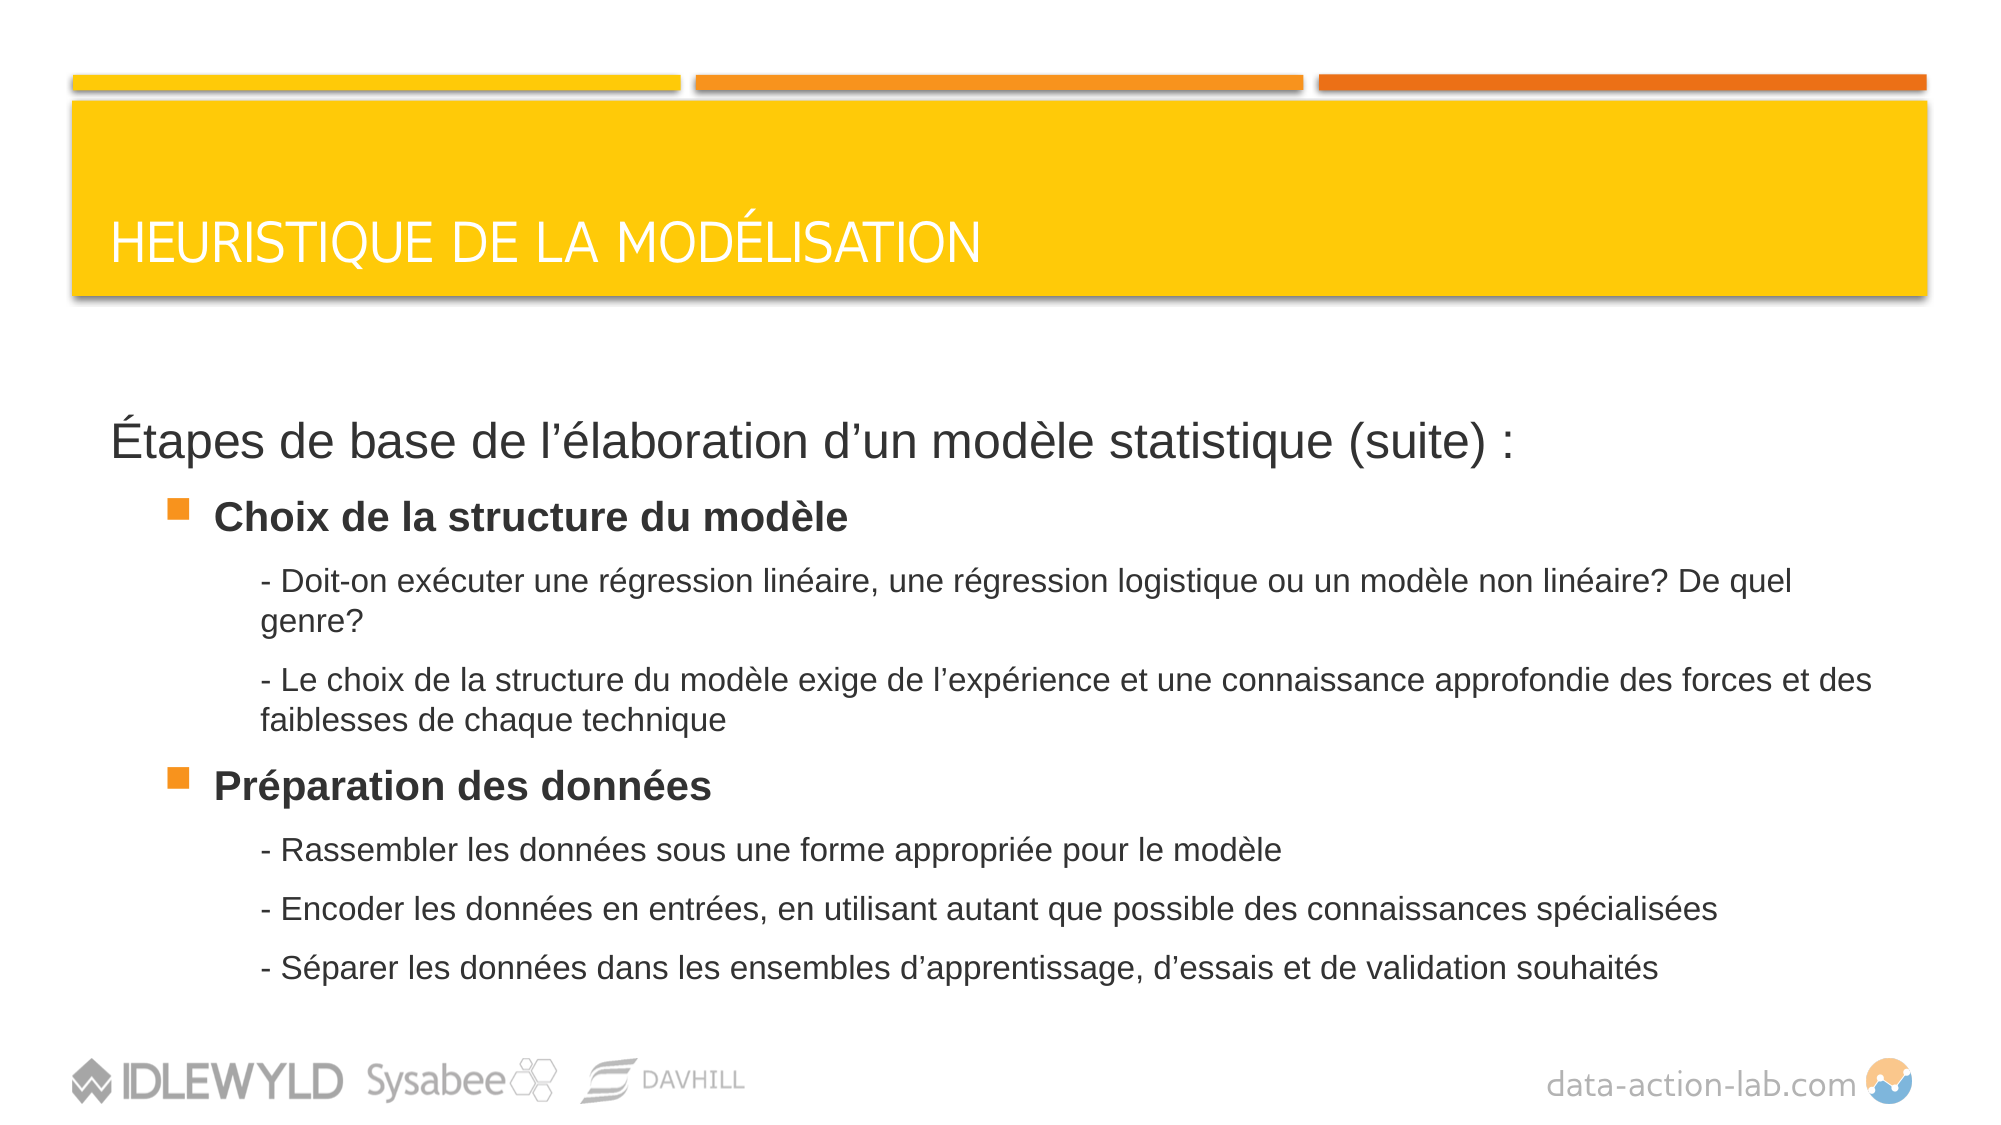

# HEURISTIQUE DE LA MODÉLISATION
Étapes de base de l’élaboration d’un modèle statistique (suite) :
Choix de la structure du modèle
- Doit-on exécuter une régression linéaire, une régression logistique ou un modèle non linéaire? De quel genre?
- Le choix de la structure du modèle exige de l’expérience et une connaissance approfondie des forces et des faiblesses de chaque technique
Préparation des données
- Rassembler les données sous une forme appropriée pour le modèle
- Encoder les données en entrées, en utilisant autant que possible des connaissances spécialisées
- Séparer les données dans les ensembles d’apprentissage, d’essais et de validation souhaités